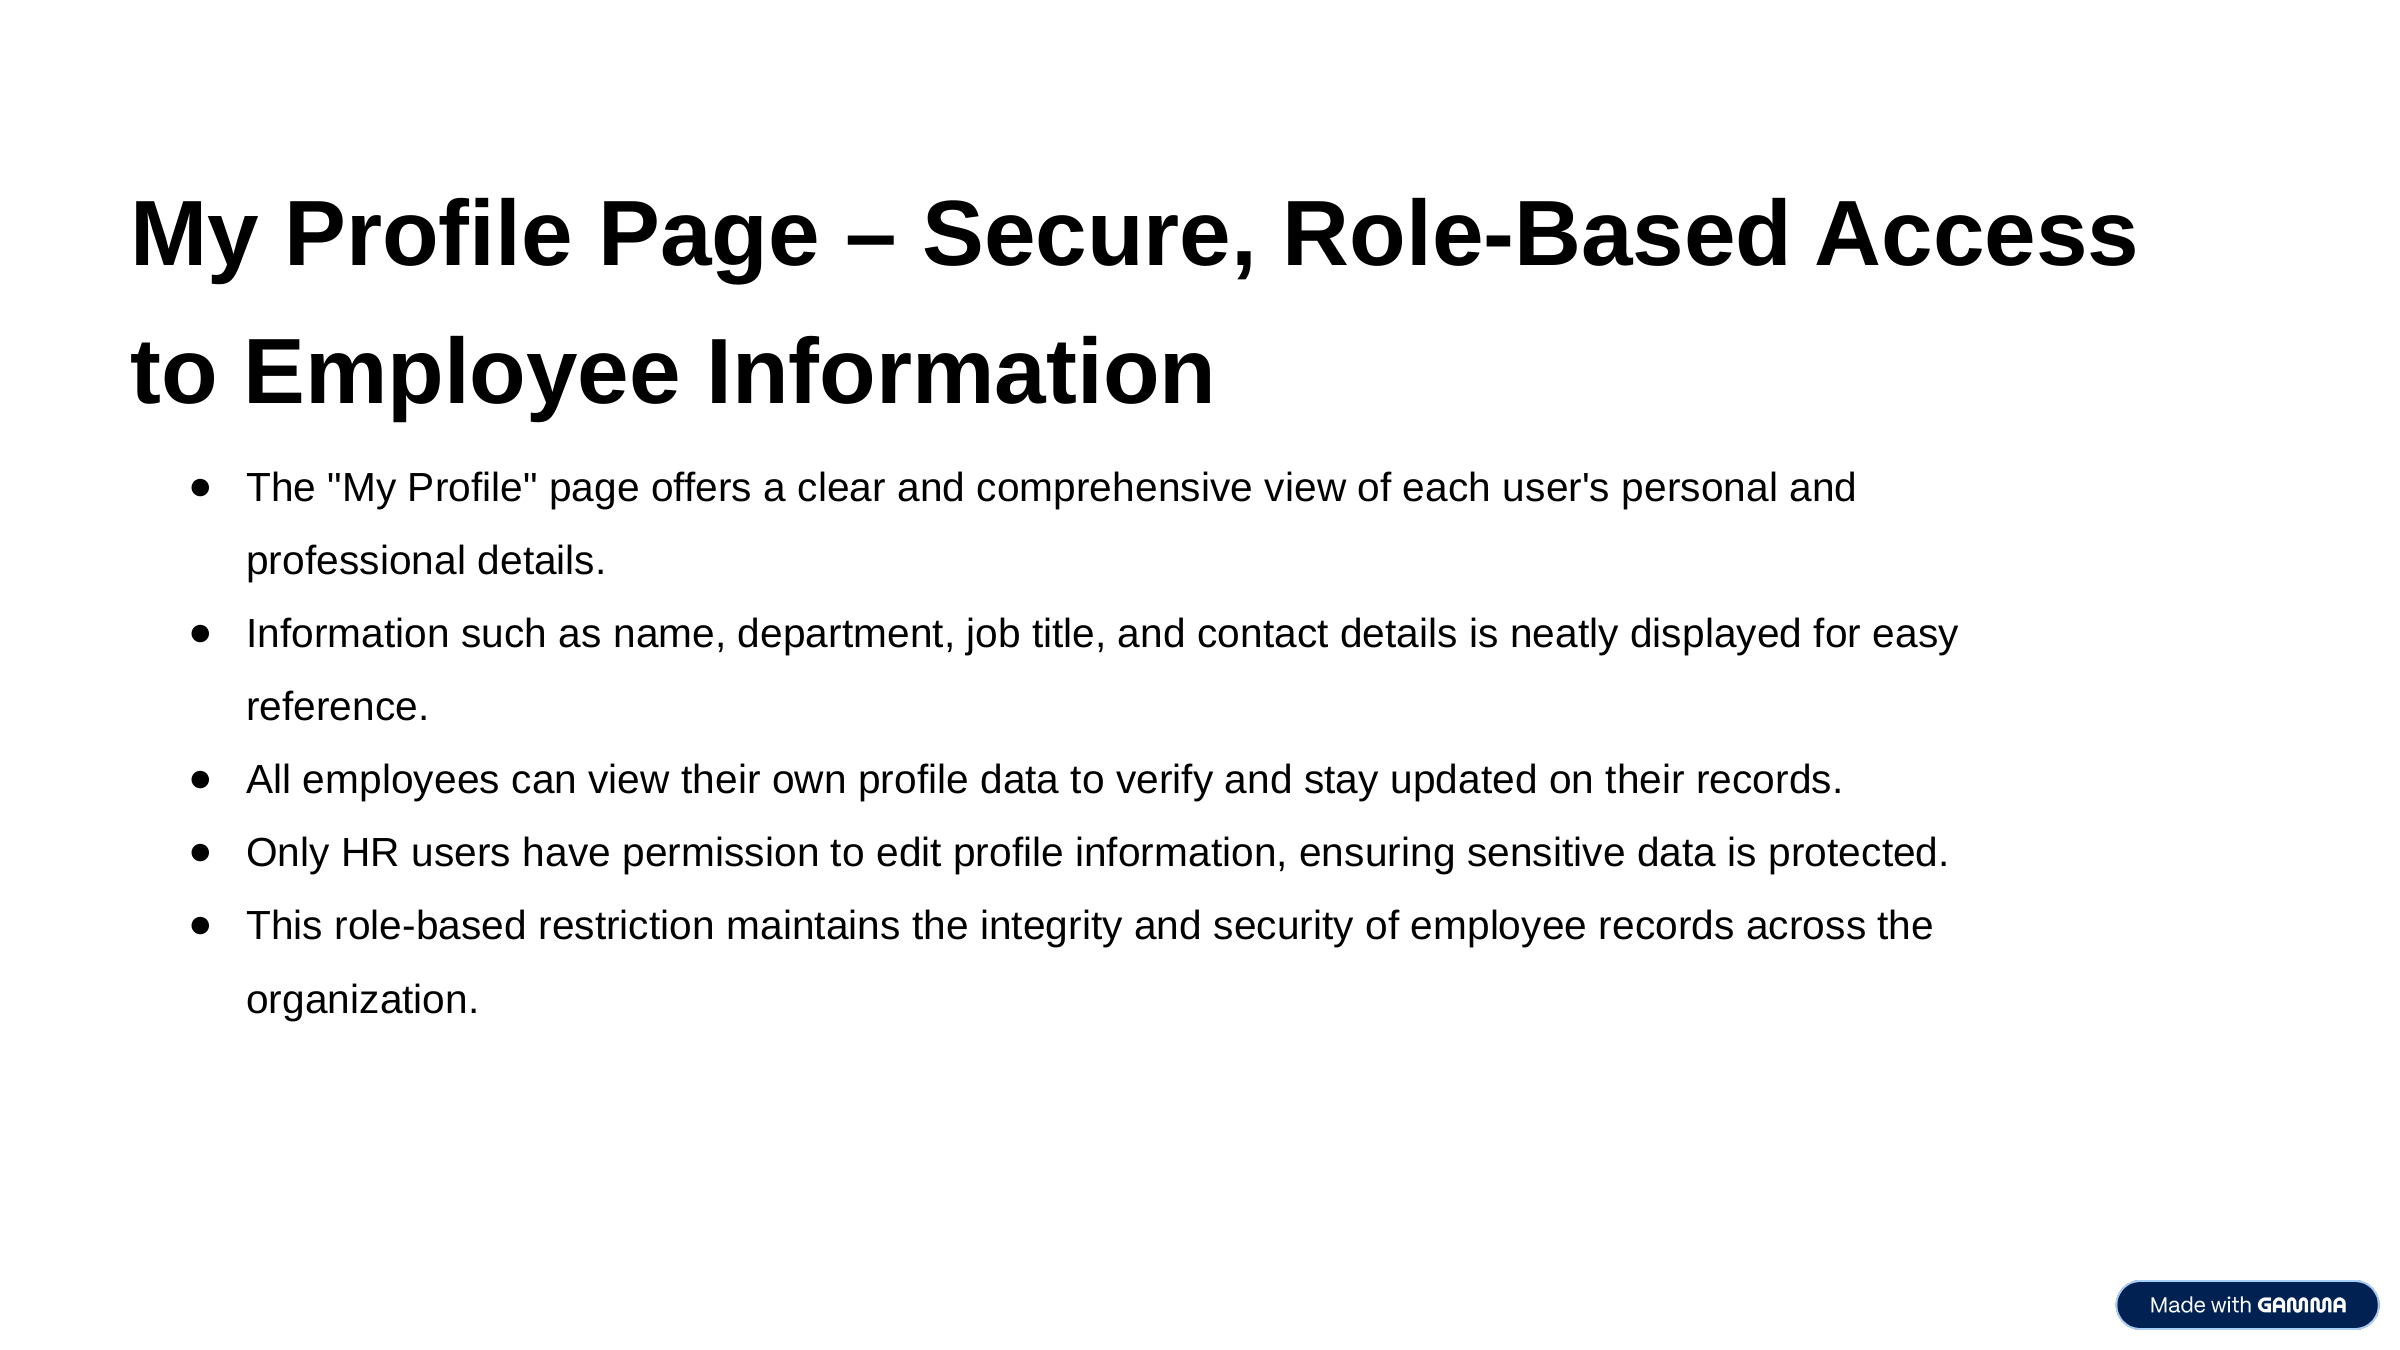

My Profile Page – Secure, Role-Based Access to Employee Information
The "My Profile" page offers a clear and comprehensive view of each user's personal and professional details.
Information such as name, department, job title, and contact details is neatly displayed for easy reference.
All employees can view their own profile data to verify and stay updated on their records.
Only HR users have permission to edit profile information, ensuring sensitive data is protected.
This role-based restriction maintains the integrity and security of employee records across the organization.